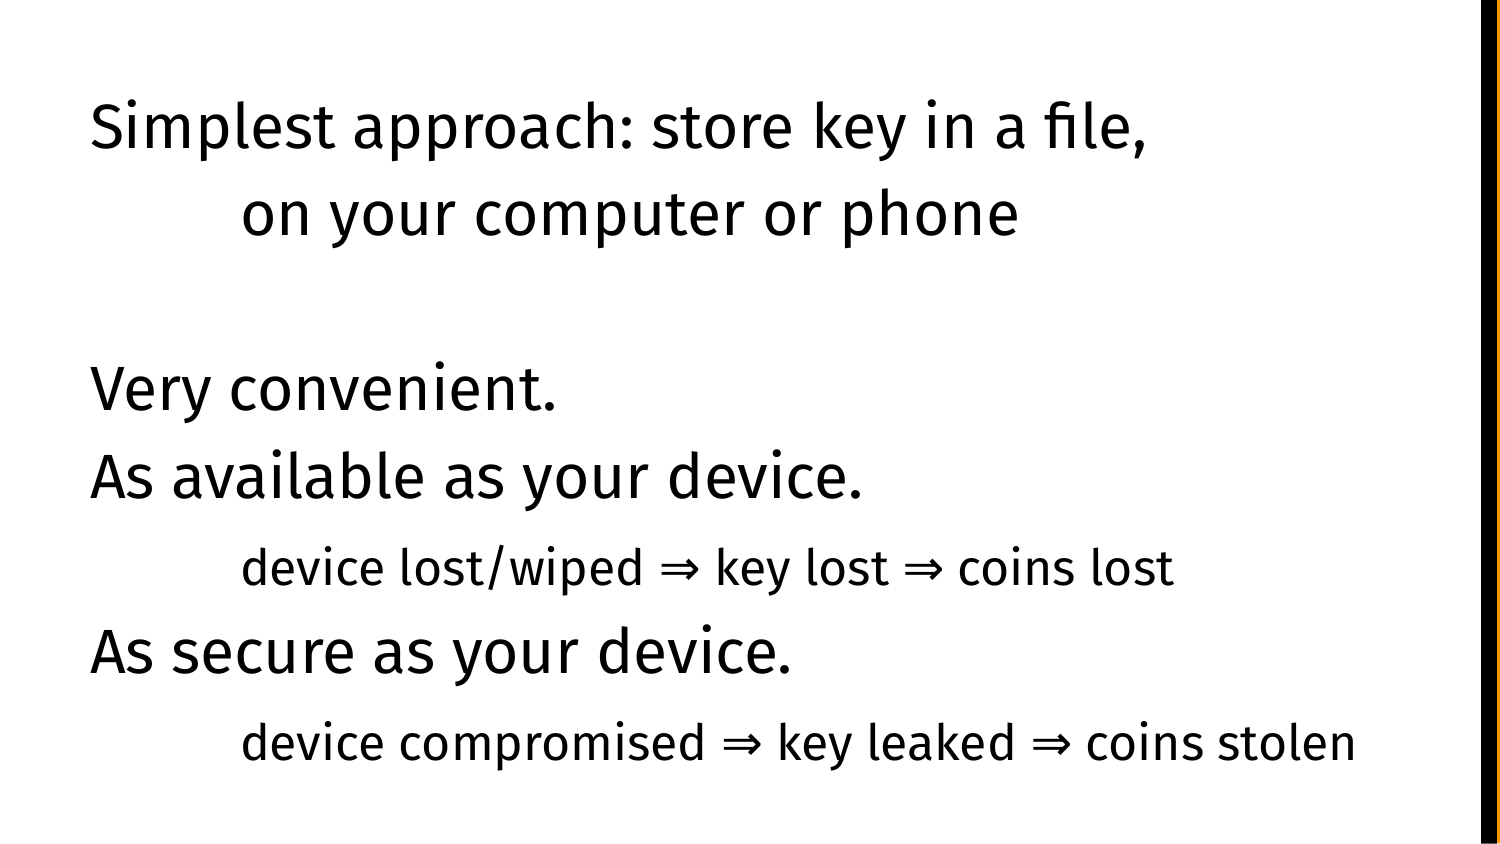

Simplest approach: store key in a file,
	on your computer or phone

Very convenient.
As available as your device.
	device lost/wiped ⇒ key lost ⇒ coins lost
As secure as your device.
	device compromised ⇒ key leaked ⇒ coins stolen